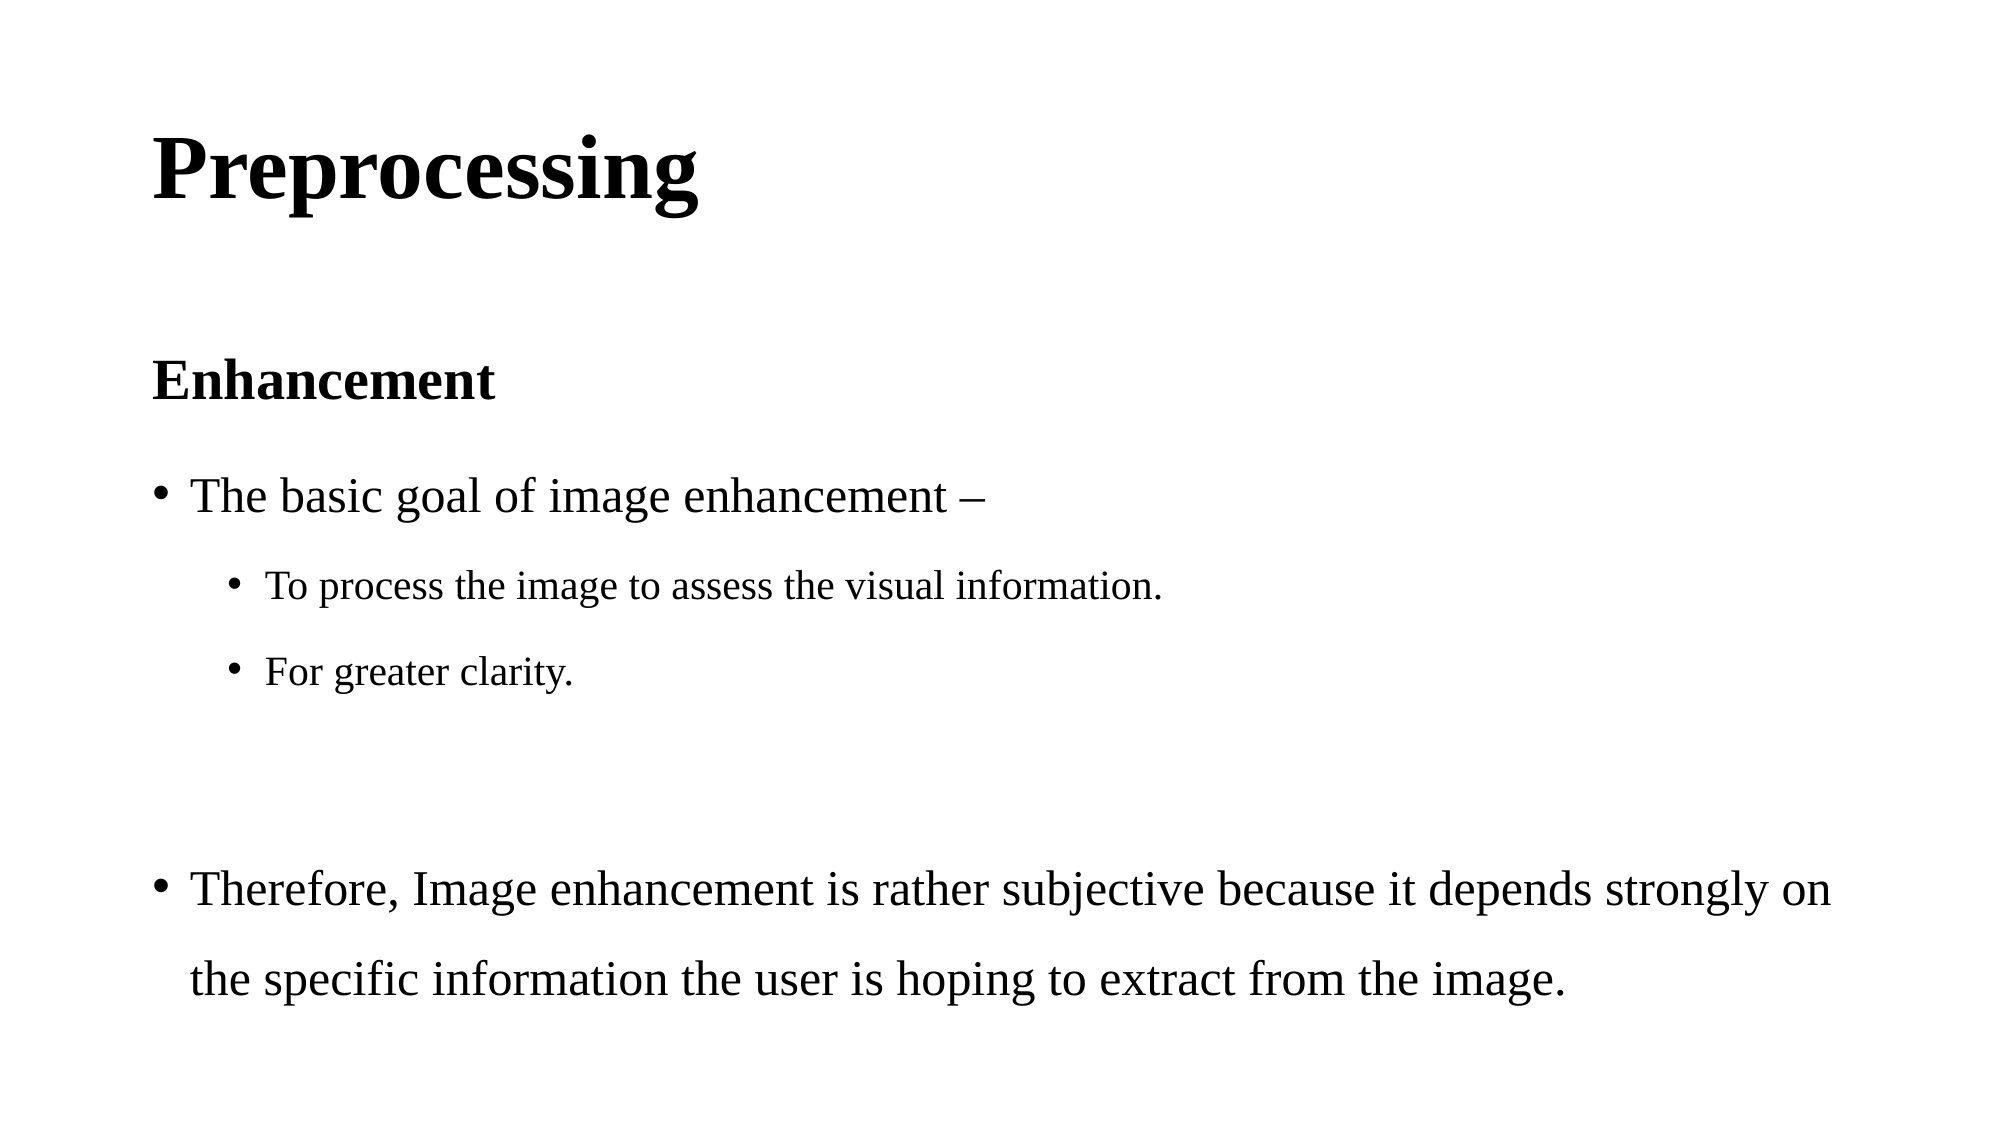

# Preprocessing
Enhancement
The basic goal of image enhancement –
To process the image to assess the visual information.
For greater clarity.

Therefore, Image enhancement is rather subjective because it depends strongly on the specific information the user is hoping to extract from the image.